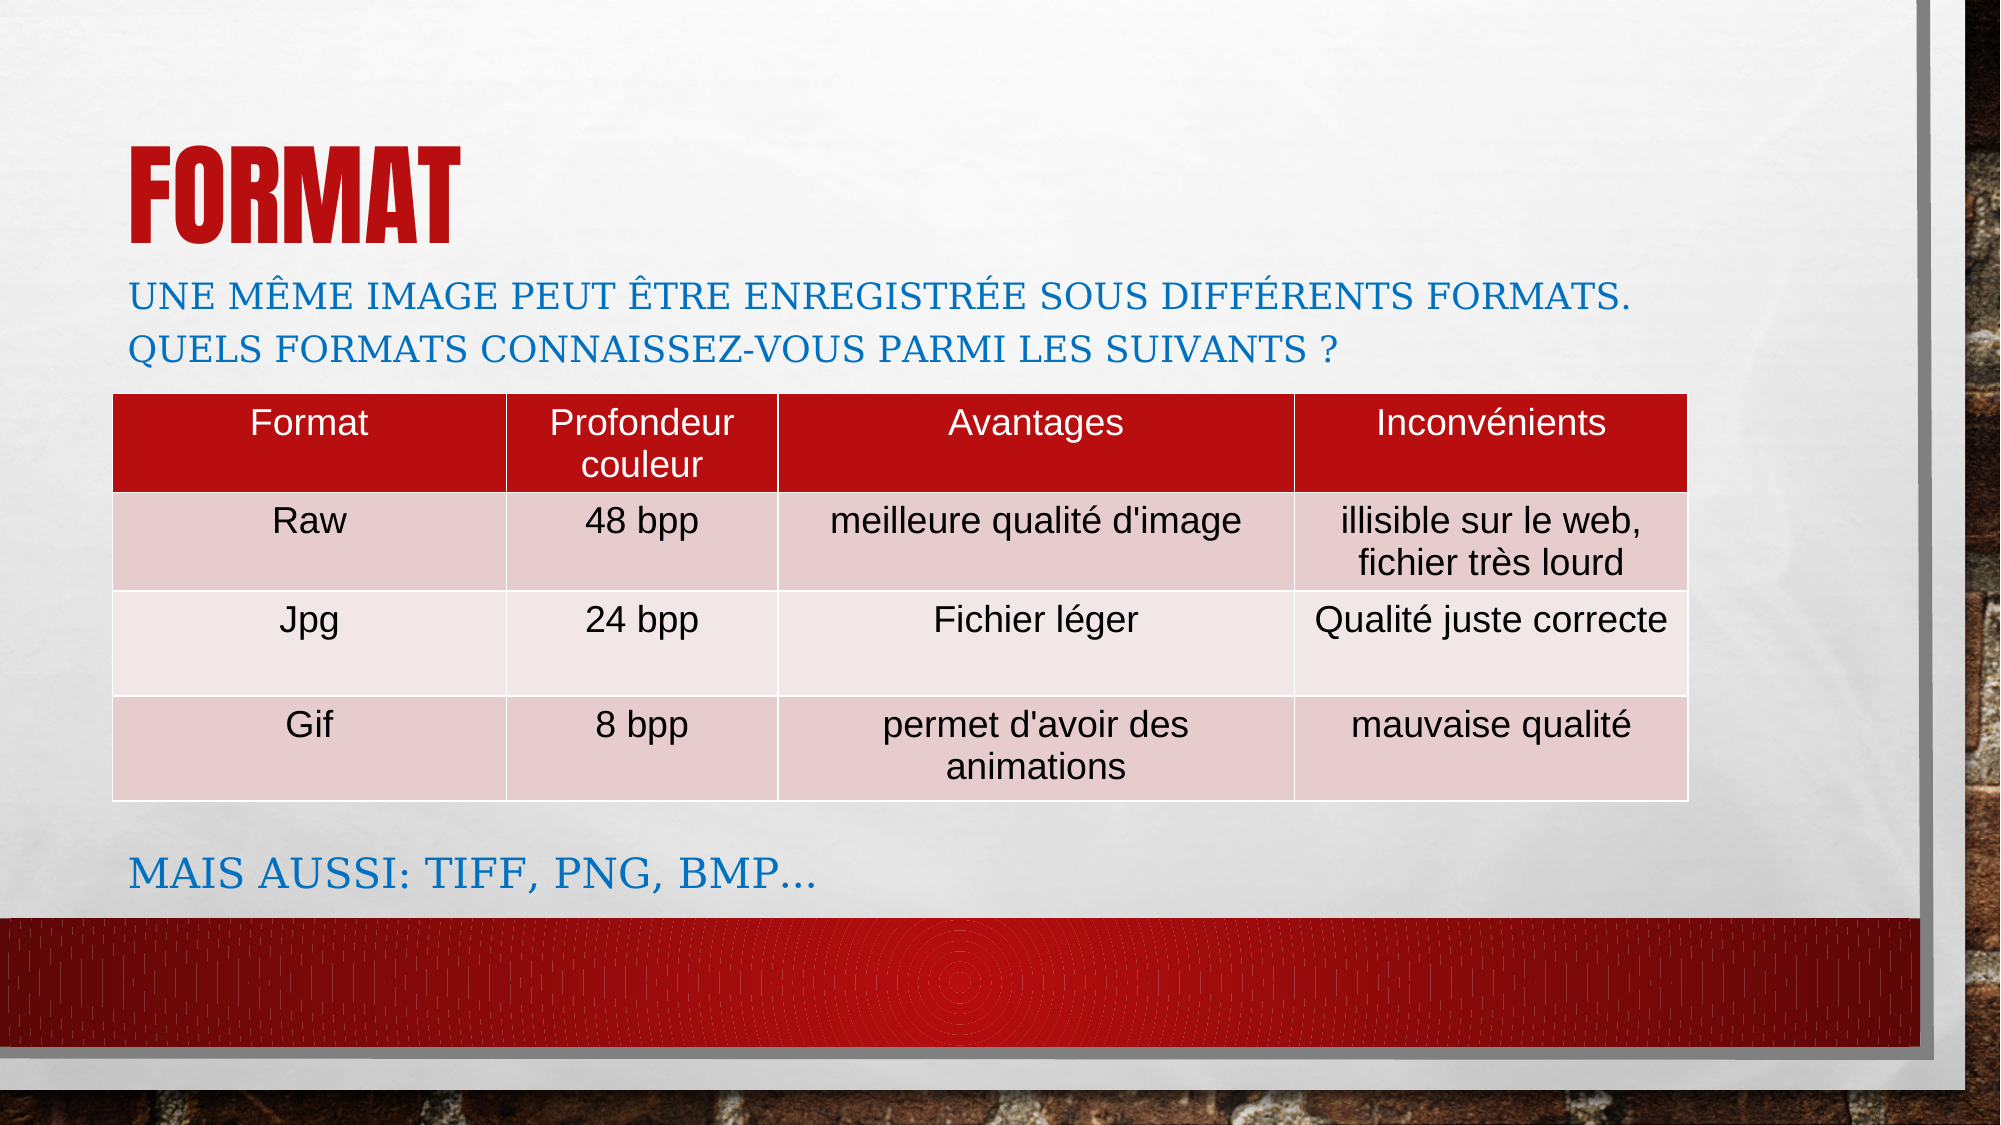

# format
Une même image peut être enregistrée sous différents formats.
Quels formats connaissez-vous parmi les suivants ?
| Format | Profondeur couleur | Avantages | Inconvénients |
| --- | --- | --- | --- |
| Raw | 48 bpp | meilleure qualité d'image | illisible sur le web, fichier très lourd |
| Jpg | 24 bpp | Fichier léger | Qualité juste correcte |
| Gif | 8 bpp | permet d'avoir des animations | mauvaise qualité |
Mais aussi: TIFF, PNG, BMP…